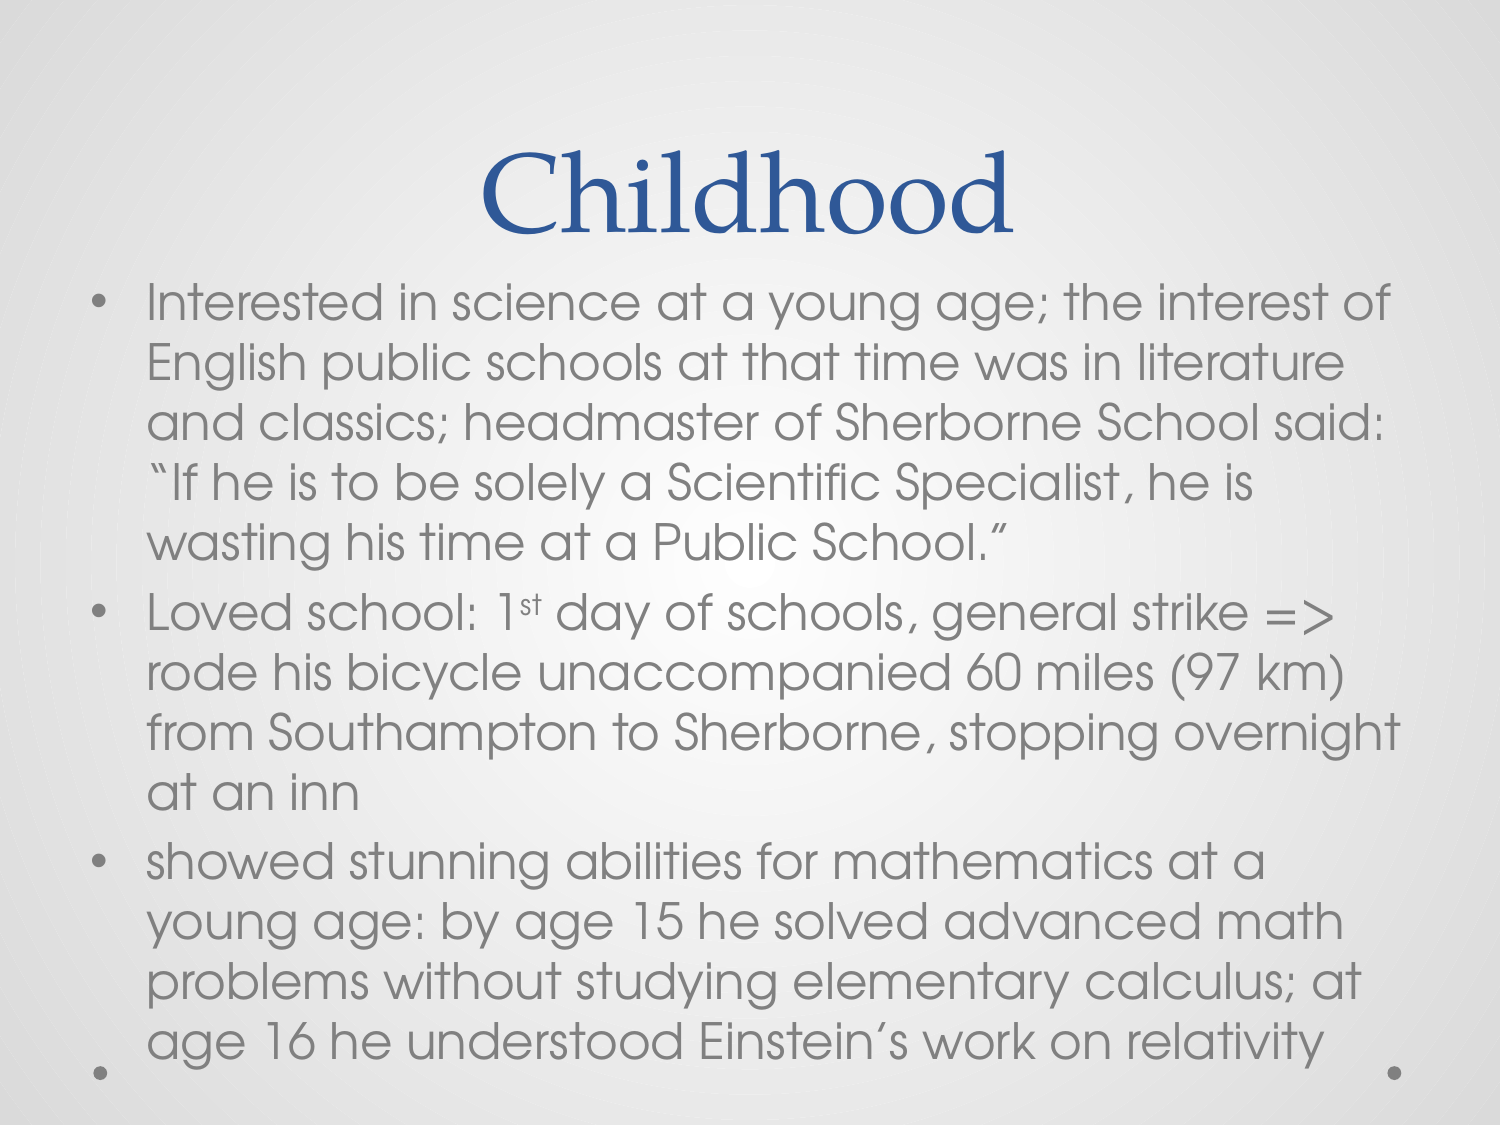

# Childhood
Interested in science at a young age; the interest of English public schools at that time was in literature and classics; headmaster of Sherborne School said: “If he is to be solely a Scientific Specialist, he is wasting his time at a Public School.”
Loved school: 1st day of schools, general strike => rode his bicycle unaccompanied 60 miles (97 km) from Southampton to Sherborne, stopping overnight at an inn
showed stunning abilities for mathematics at a young age: by age 15 he solved advanced math problems without studying elementary calculus; at age 16 he understood Einstein’s work on relativity